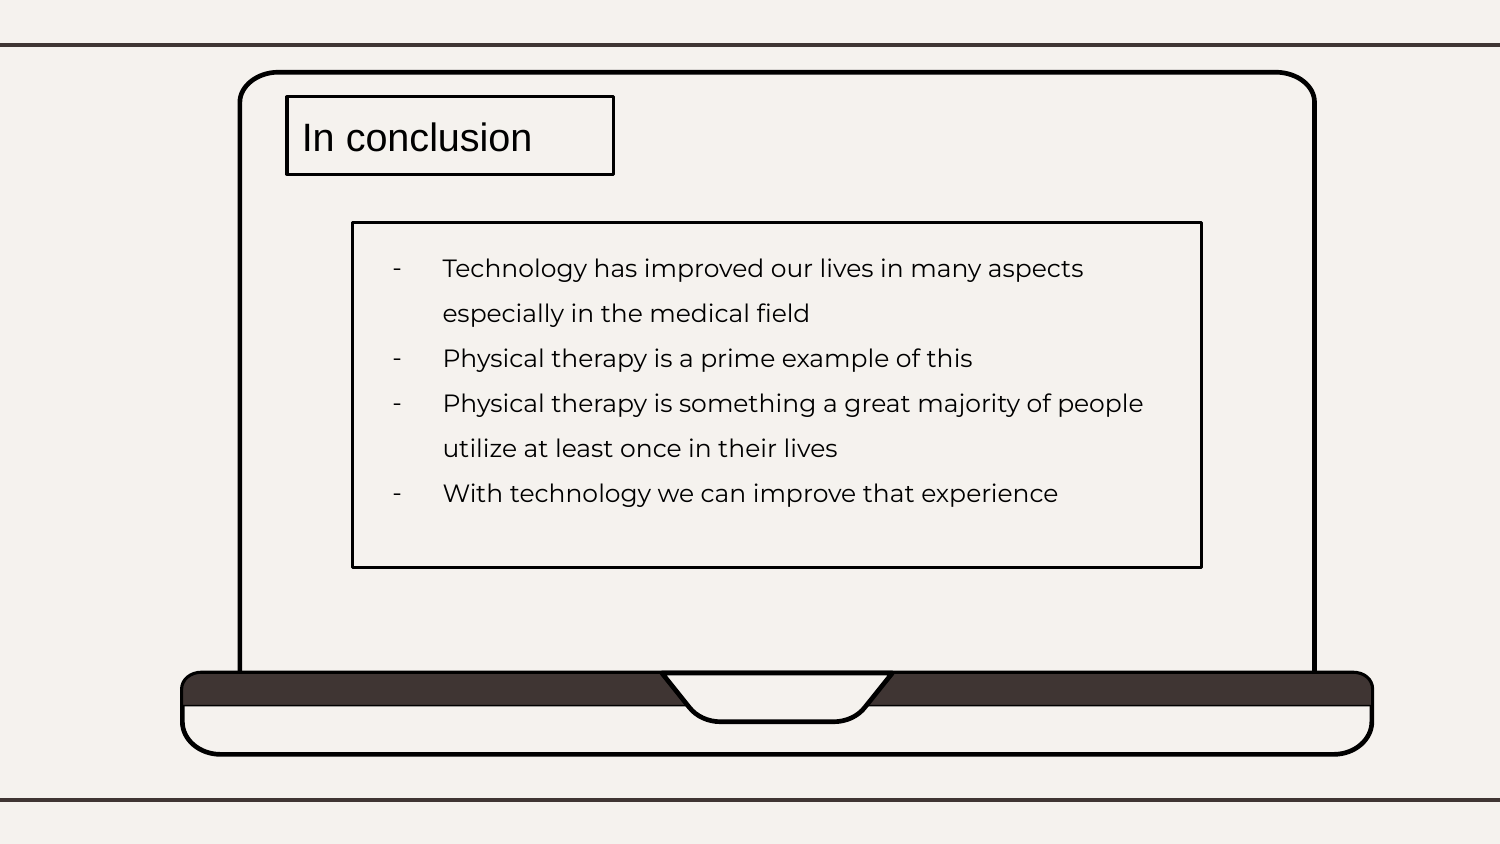

In conclusion
Technology has improved our lives in many aspects especially in the medical field
Physical therapy is a prime example of this
Physical therapy is something a great majority of people utilize at least once in their lives
With technology we can improve that experience